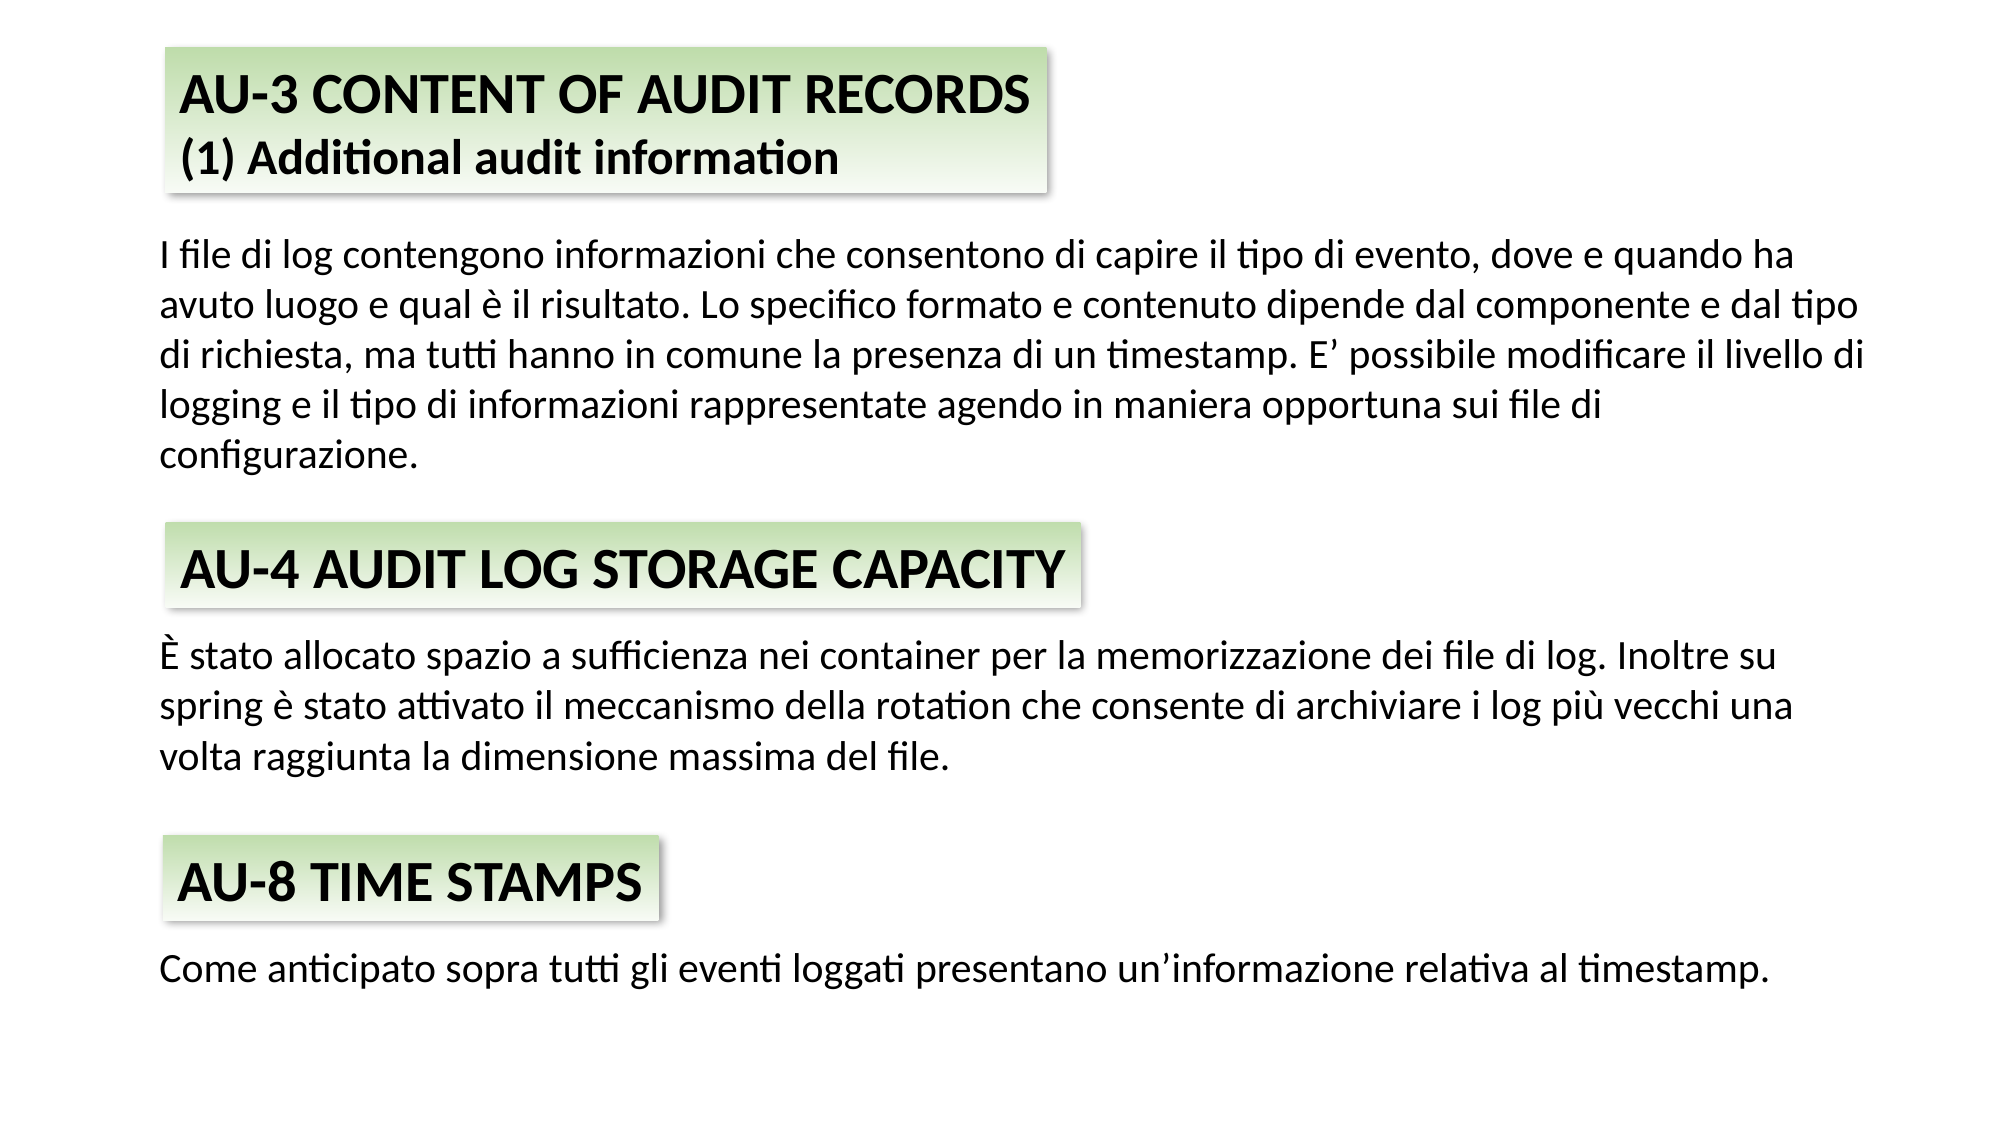

AU-3 CONTENT OF AUDIT RECORDS
(1) Additional audit information
I file di log contengono informazioni che consentono di capire il tipo di evento, dove e quando ha avuto luogo e qual è il risultato. Lo specifico formato e contenuto dipende dal componente e dal tipo di richiesta, ma tutti hanno in comune la presenza di un timestamp. E’ possibile modificare il livello di logging e il tipo di informazioni rappresentate agendo in maniera opportuna sui file di configurazione.
AU-4 AUDIT LOG STORAGE CAPACITY
È stato allocato spazio a sufficienza nei container per la memorizzazione dei file di log. Inoltre su spring è stato attivato il meccanismo della rotation che consente di archiviare i log più vecchi una volta raggiunta la dimensione massima del file.
AU-8 TIME STAMPS
Come anticipato sopra tutti gli eventi loggati presentano un’informazione relativa al timestamp.